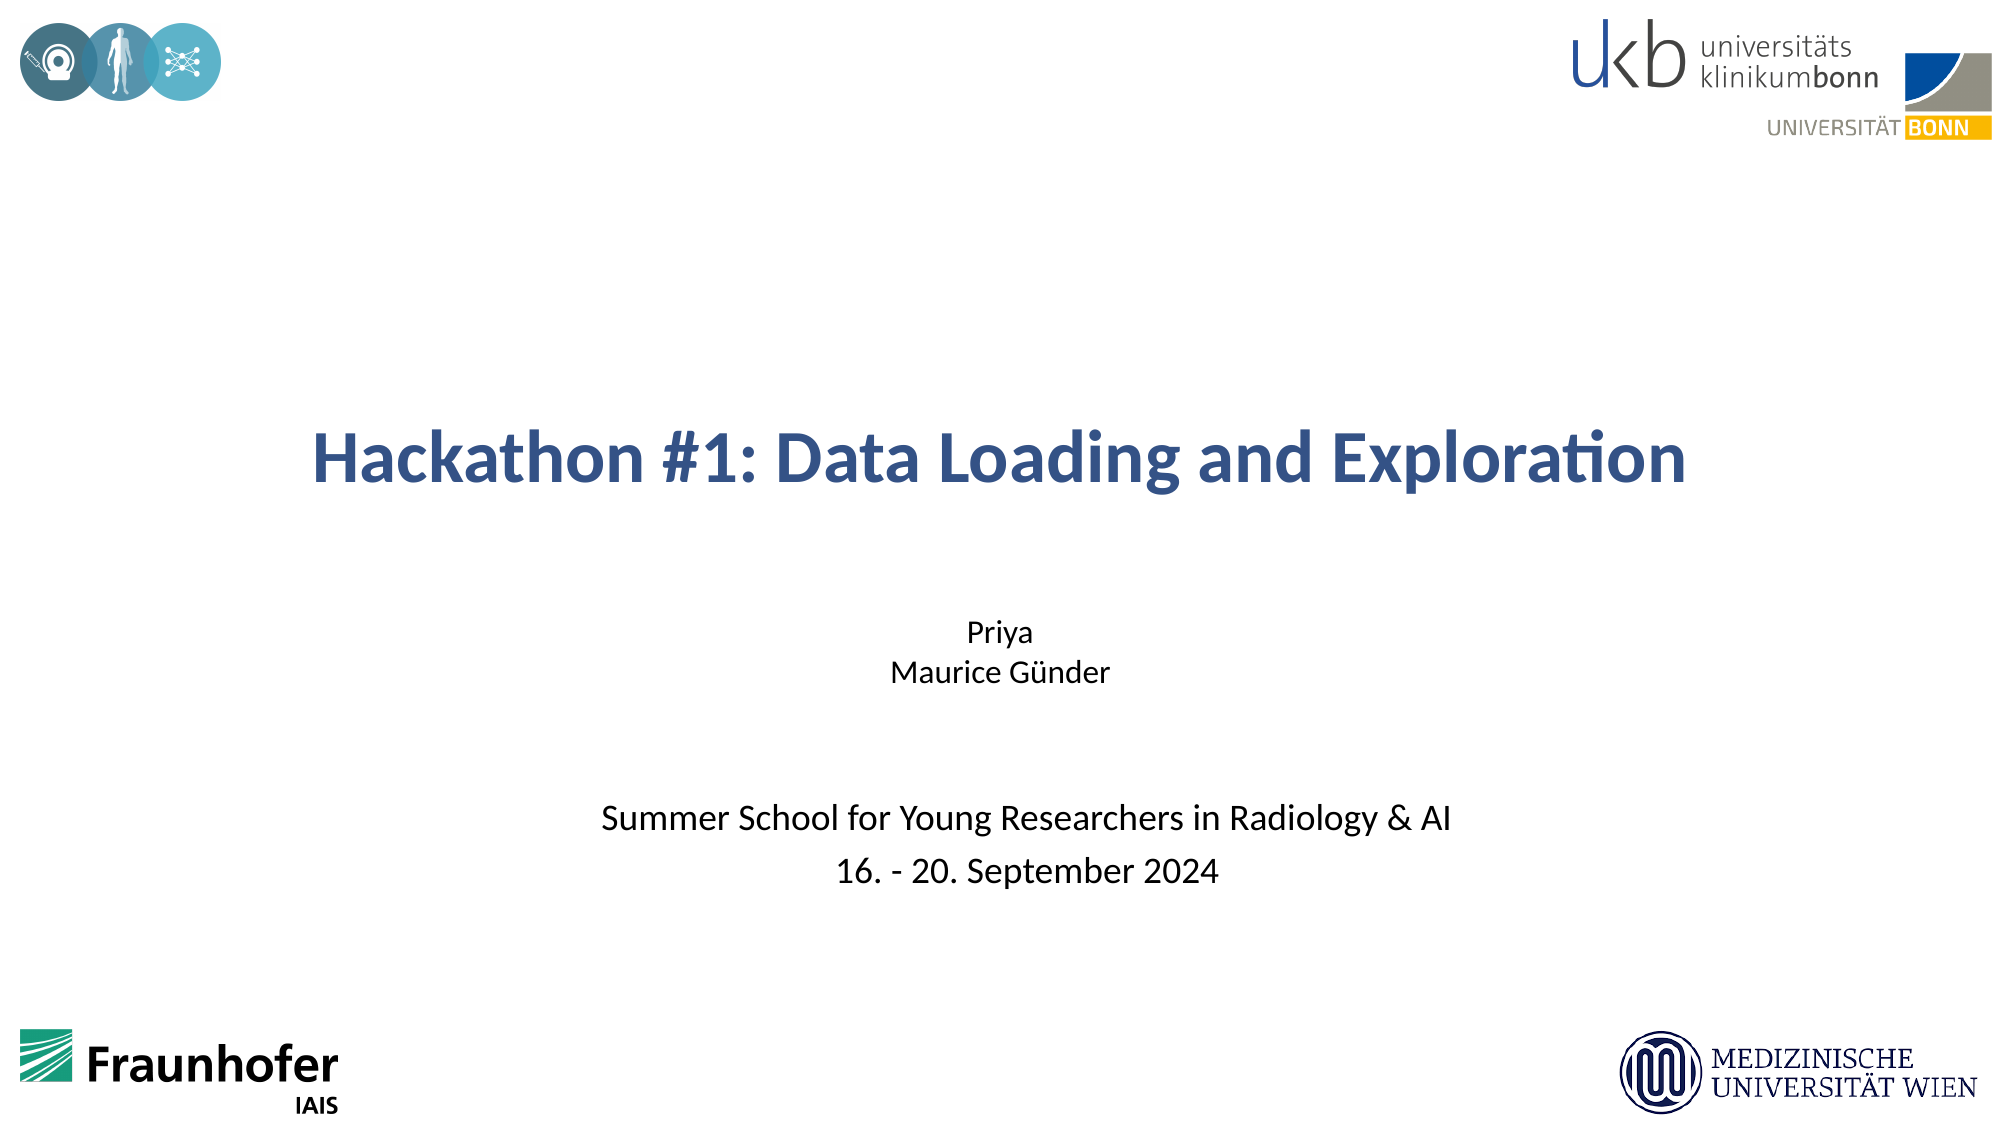

# Hackathon #1: Data Loading and Exploration
Priya
Maurice Günder